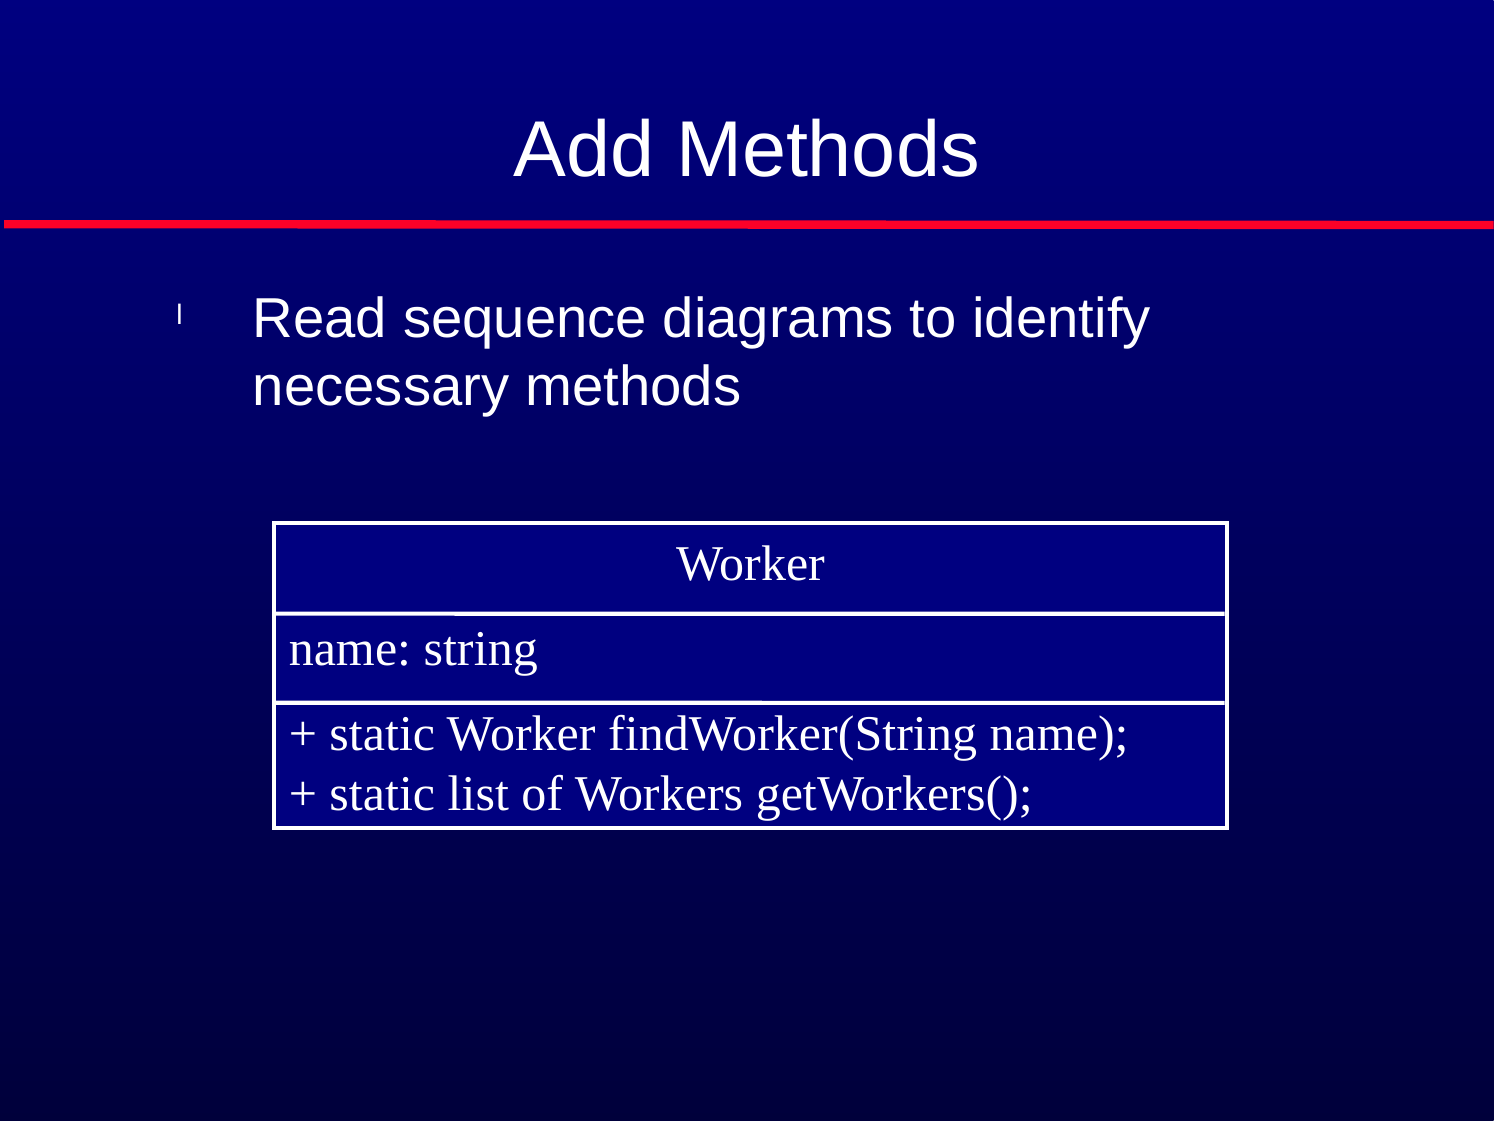

# Add Methods
Read sequence diagrams to identify necessary methods
Worker
name: string
+ static Worker findWorker(String name);
+ static list of Workers getWorkers();